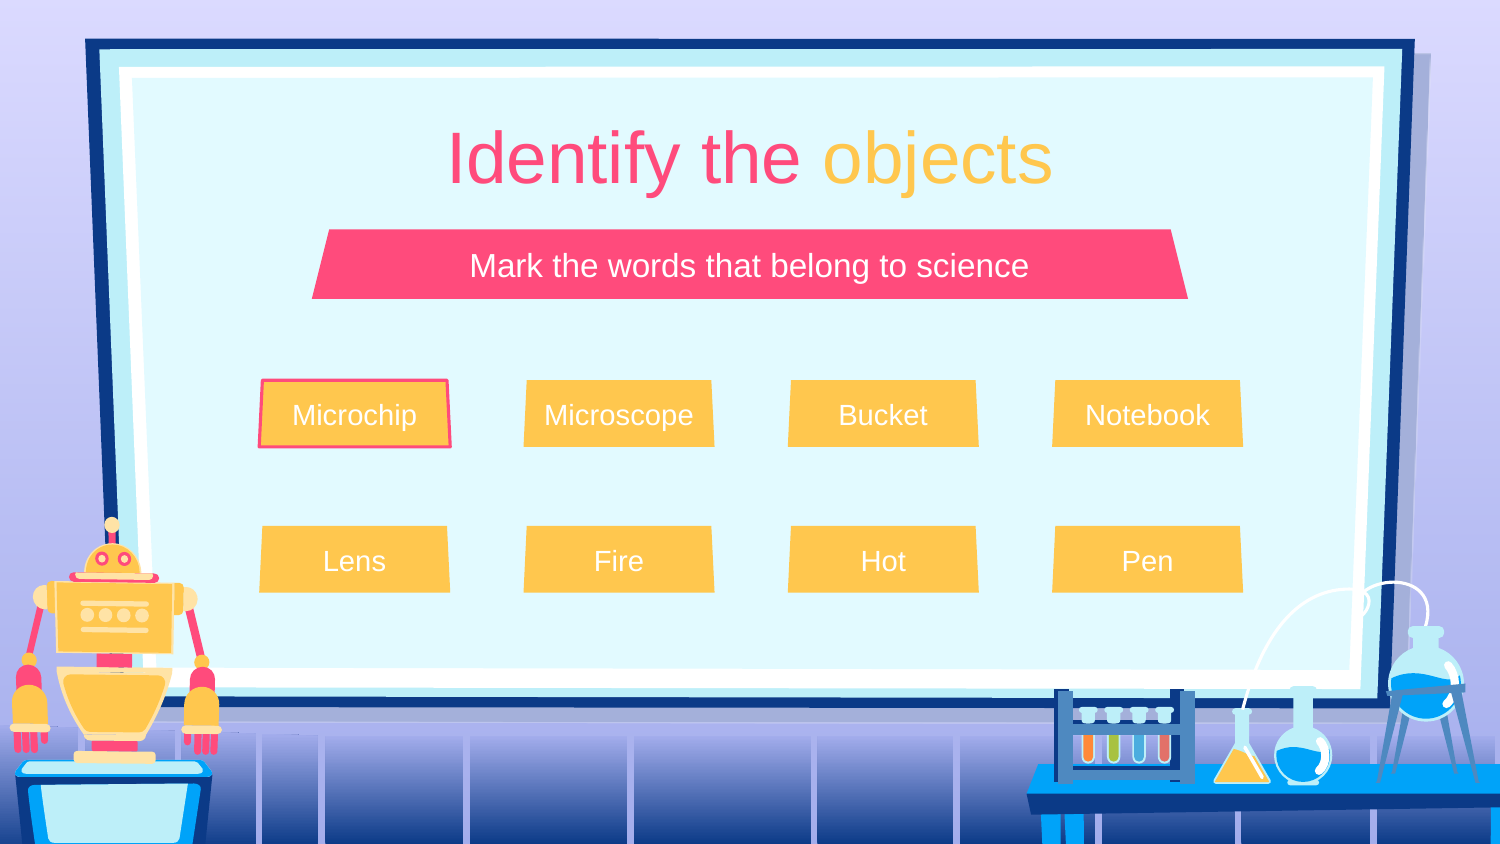

# Identify the objects
Mark the words that belong to science
Microchip
Microscope
Bucket
Notebook

Lens
Fire
Hot
Pen